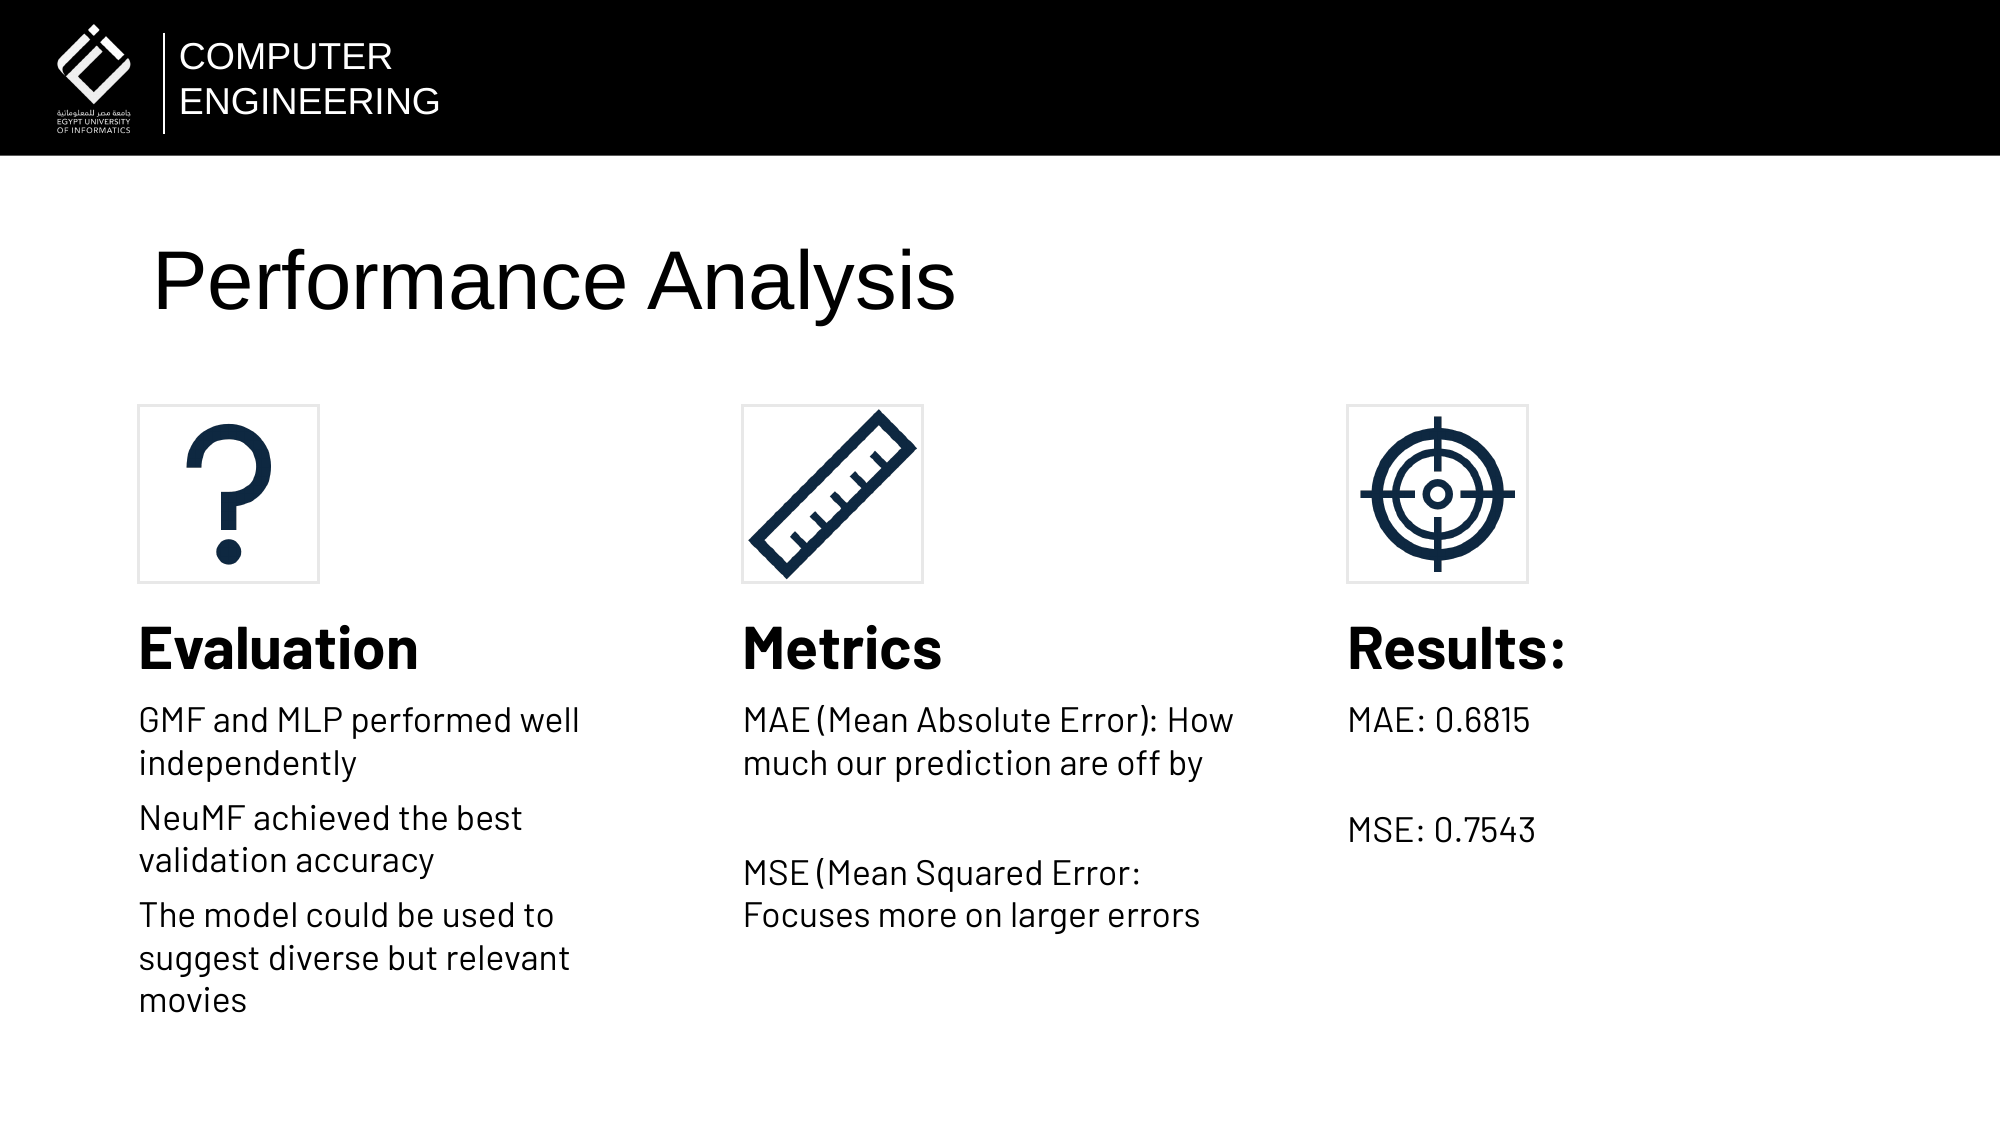

# Performance Analysis
Evaluation
GMF and MLP performed well independently
NeuMF achieved the best validation accuracy
The model could be used to suggest diverse but relevant movies
Metrics
MAE (Mean Absolute Error): How much our prediction are off by

MSE (Mean Squared Error: Focuses more on larger errors
Results:
MAE: 0.6815

MSE: 0.7543